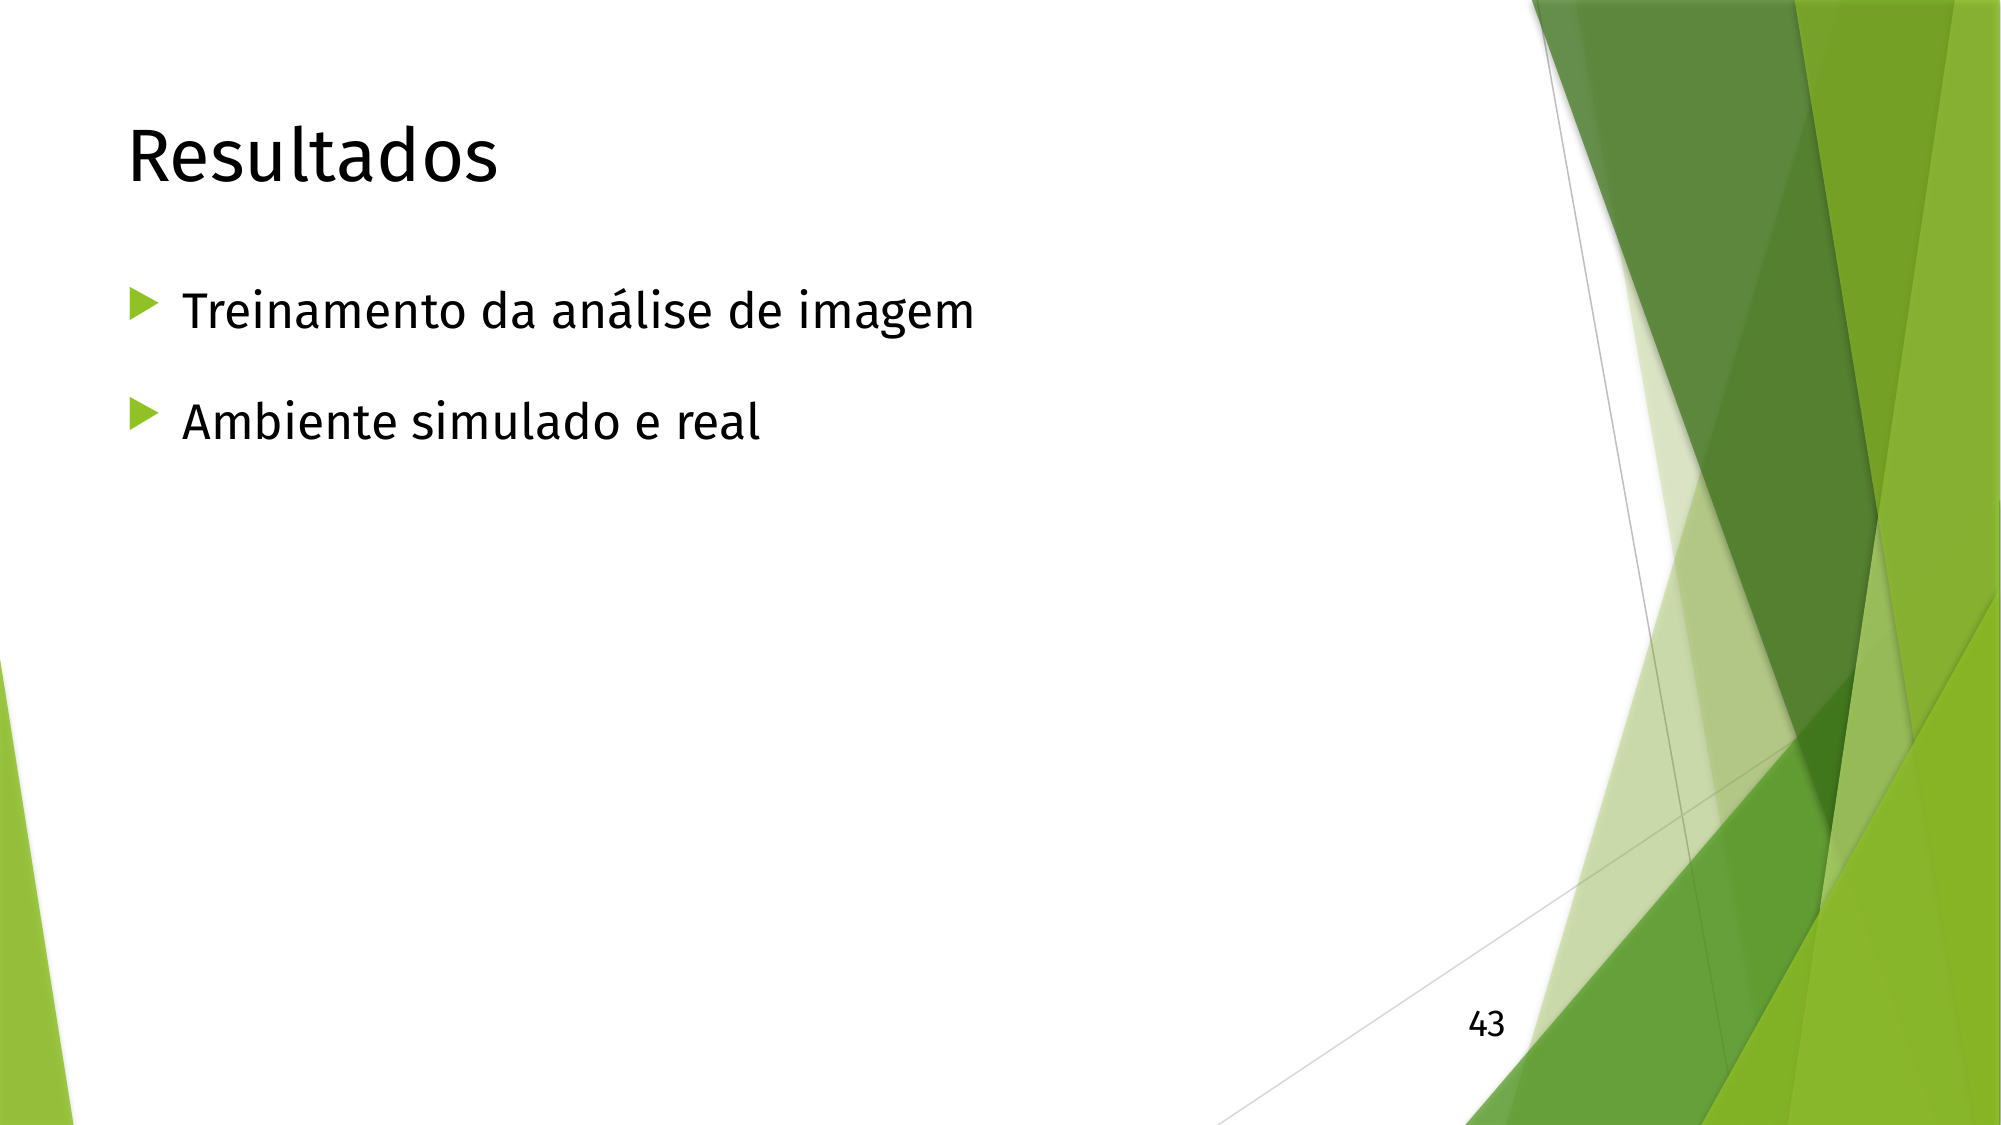

# Resultados
Treinamento da análise de imagem
Ambiente simulado e real
43